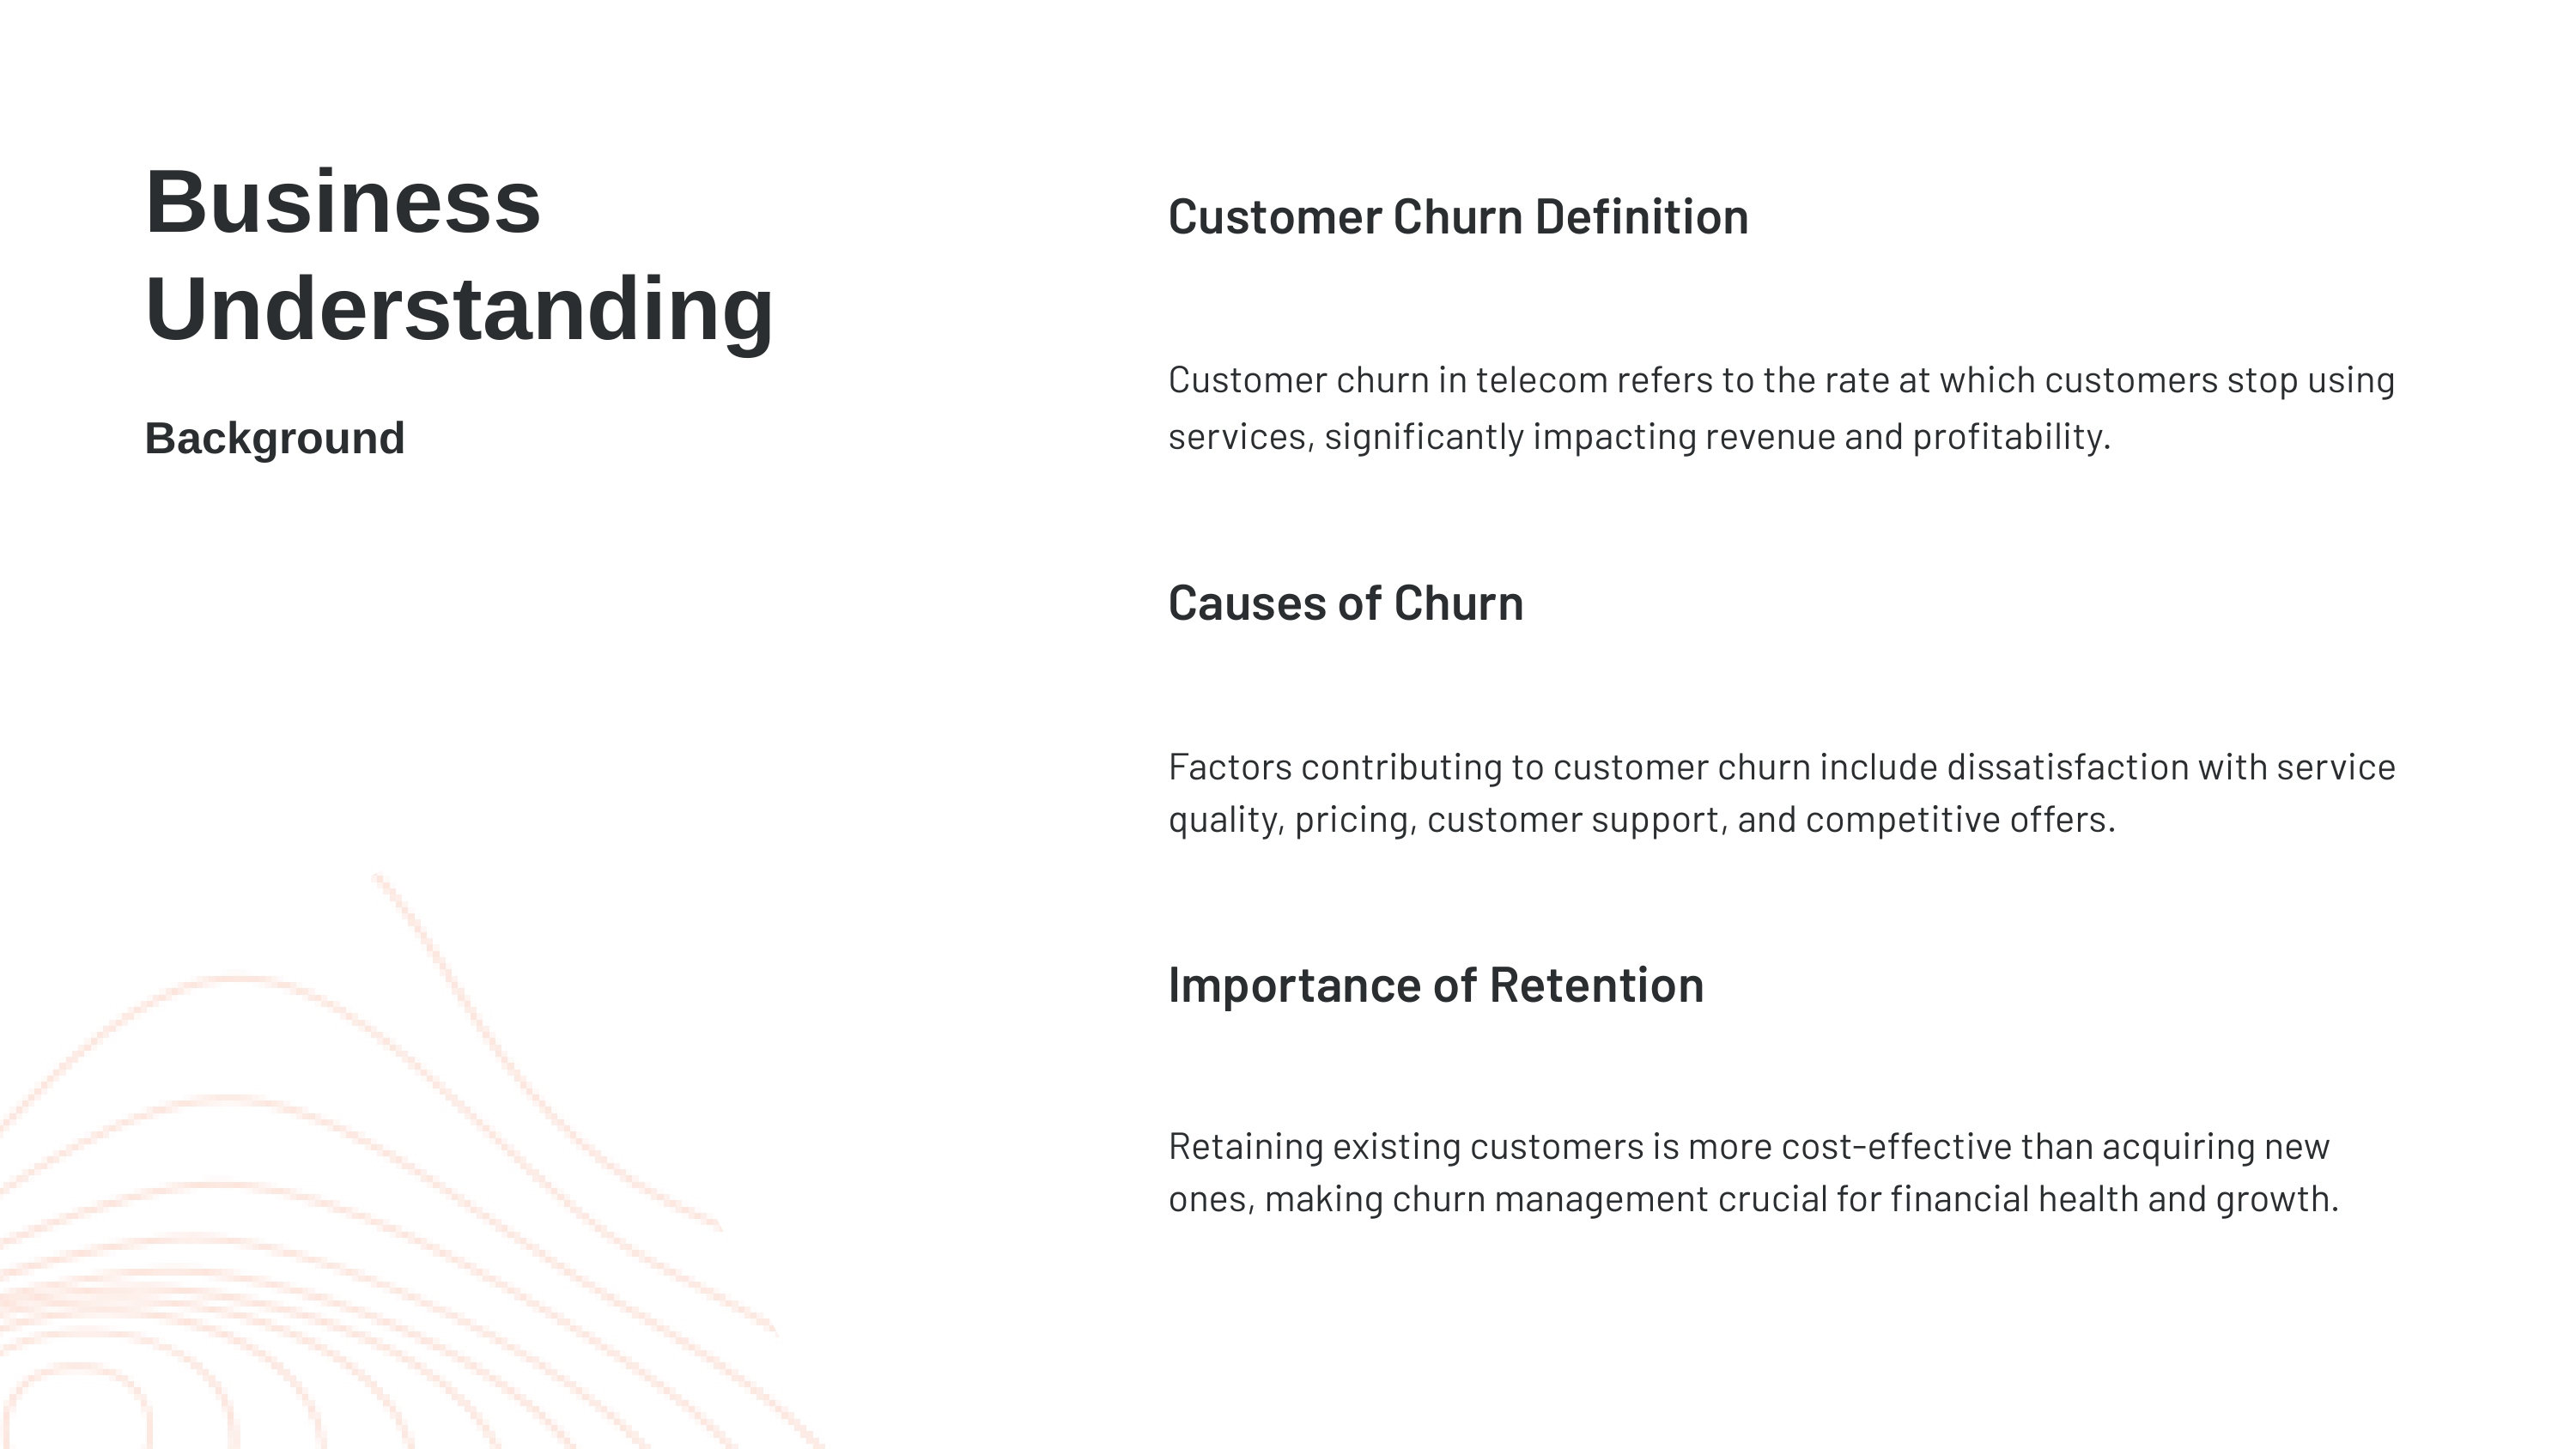

Business Understanding
Background
| Customer Churn Definition |
| --- |
| Customer churn in telecom refers to the rate at which customers stop using services, significantly impacting revenue and profitability. |
| Causes of Churn |
| Factors contributing to customer churn include dissatisfaction with service quality, pricing, customer support, and competitive offers. |
| Importance of Retention |
| Retaining existing customers is more cost-effective than acquiring new ones, making churn management crucial for financial health and growth. |